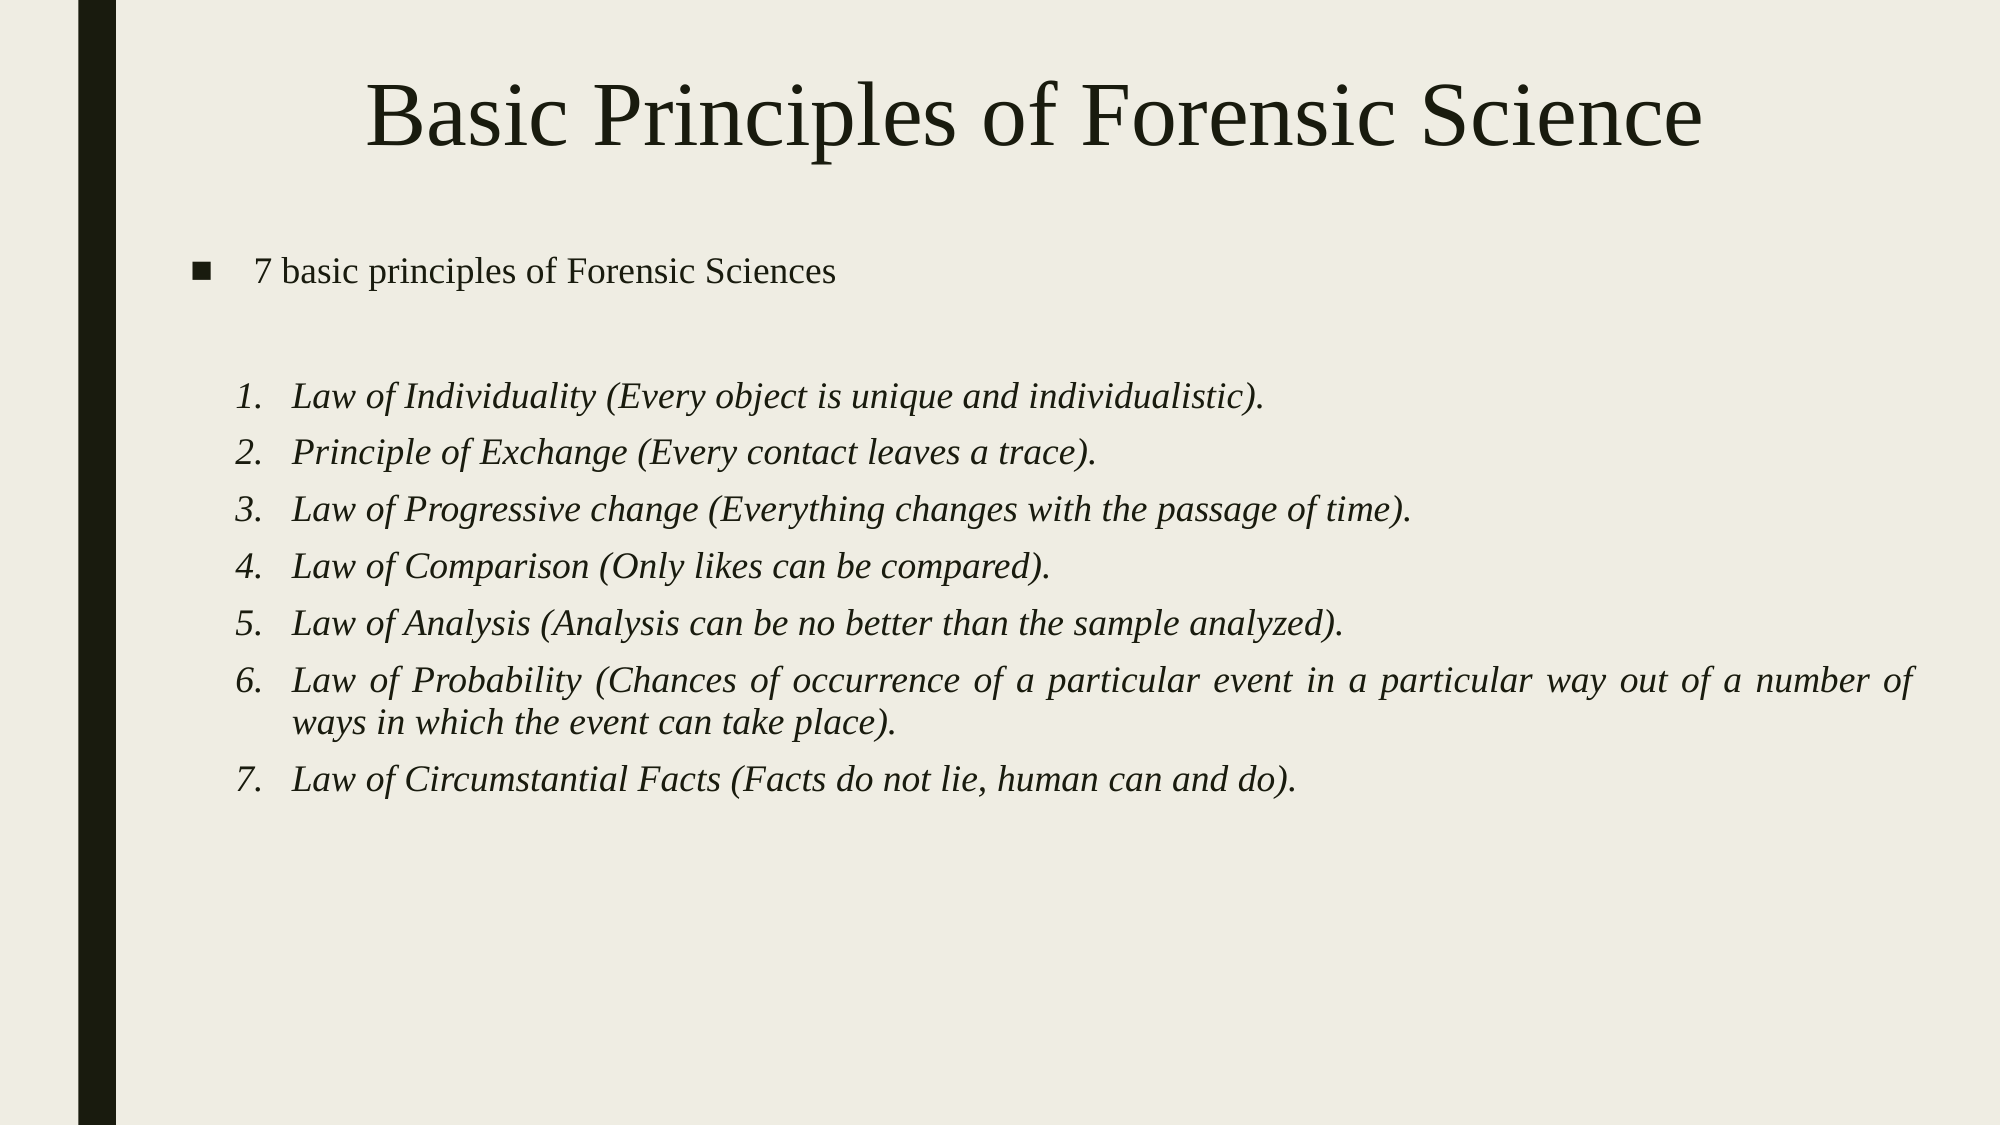

# Basic Principles of Forensic Science
7 basic principles of Forensic Sciences

Law of Individuality (Every object is unique and individualistic).
Principle of Exchange (Every contact leaves a trace).
Law of Progressive change (Everything changes with the passage of time).
Law of Comparison (Only likes can be compared).
Law of Analysis (Analysis can be no better than the sample analyzed).
Law of Probability (Chances of occurrence of a particular event in a particular way out of a number of ways in which the event can take place).
Law of Circumstantial Facts (Facts do not lie, human can and do).